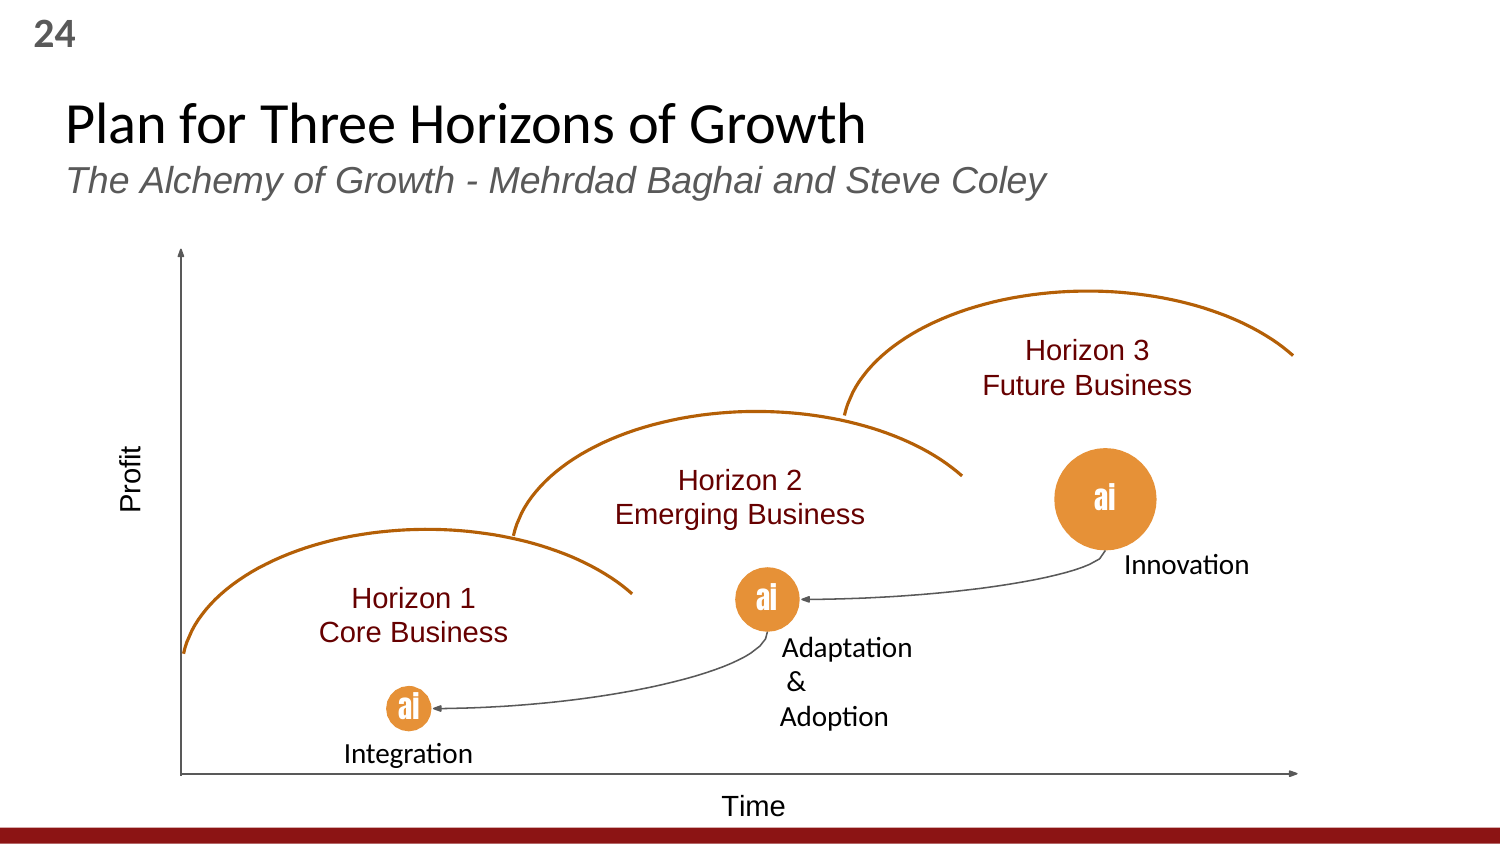

24
# Plan for Three Horizons of Growth
The Alchemy of Growth - Mehrdad Baghai and Steve Coley

Horizon 3  Future Business
Profit

Horizon 2  Emerging Business
ai
Innovation

Horizon 1  Core Business
ai
Adaptation  & Adoption
ai
Integration
Time